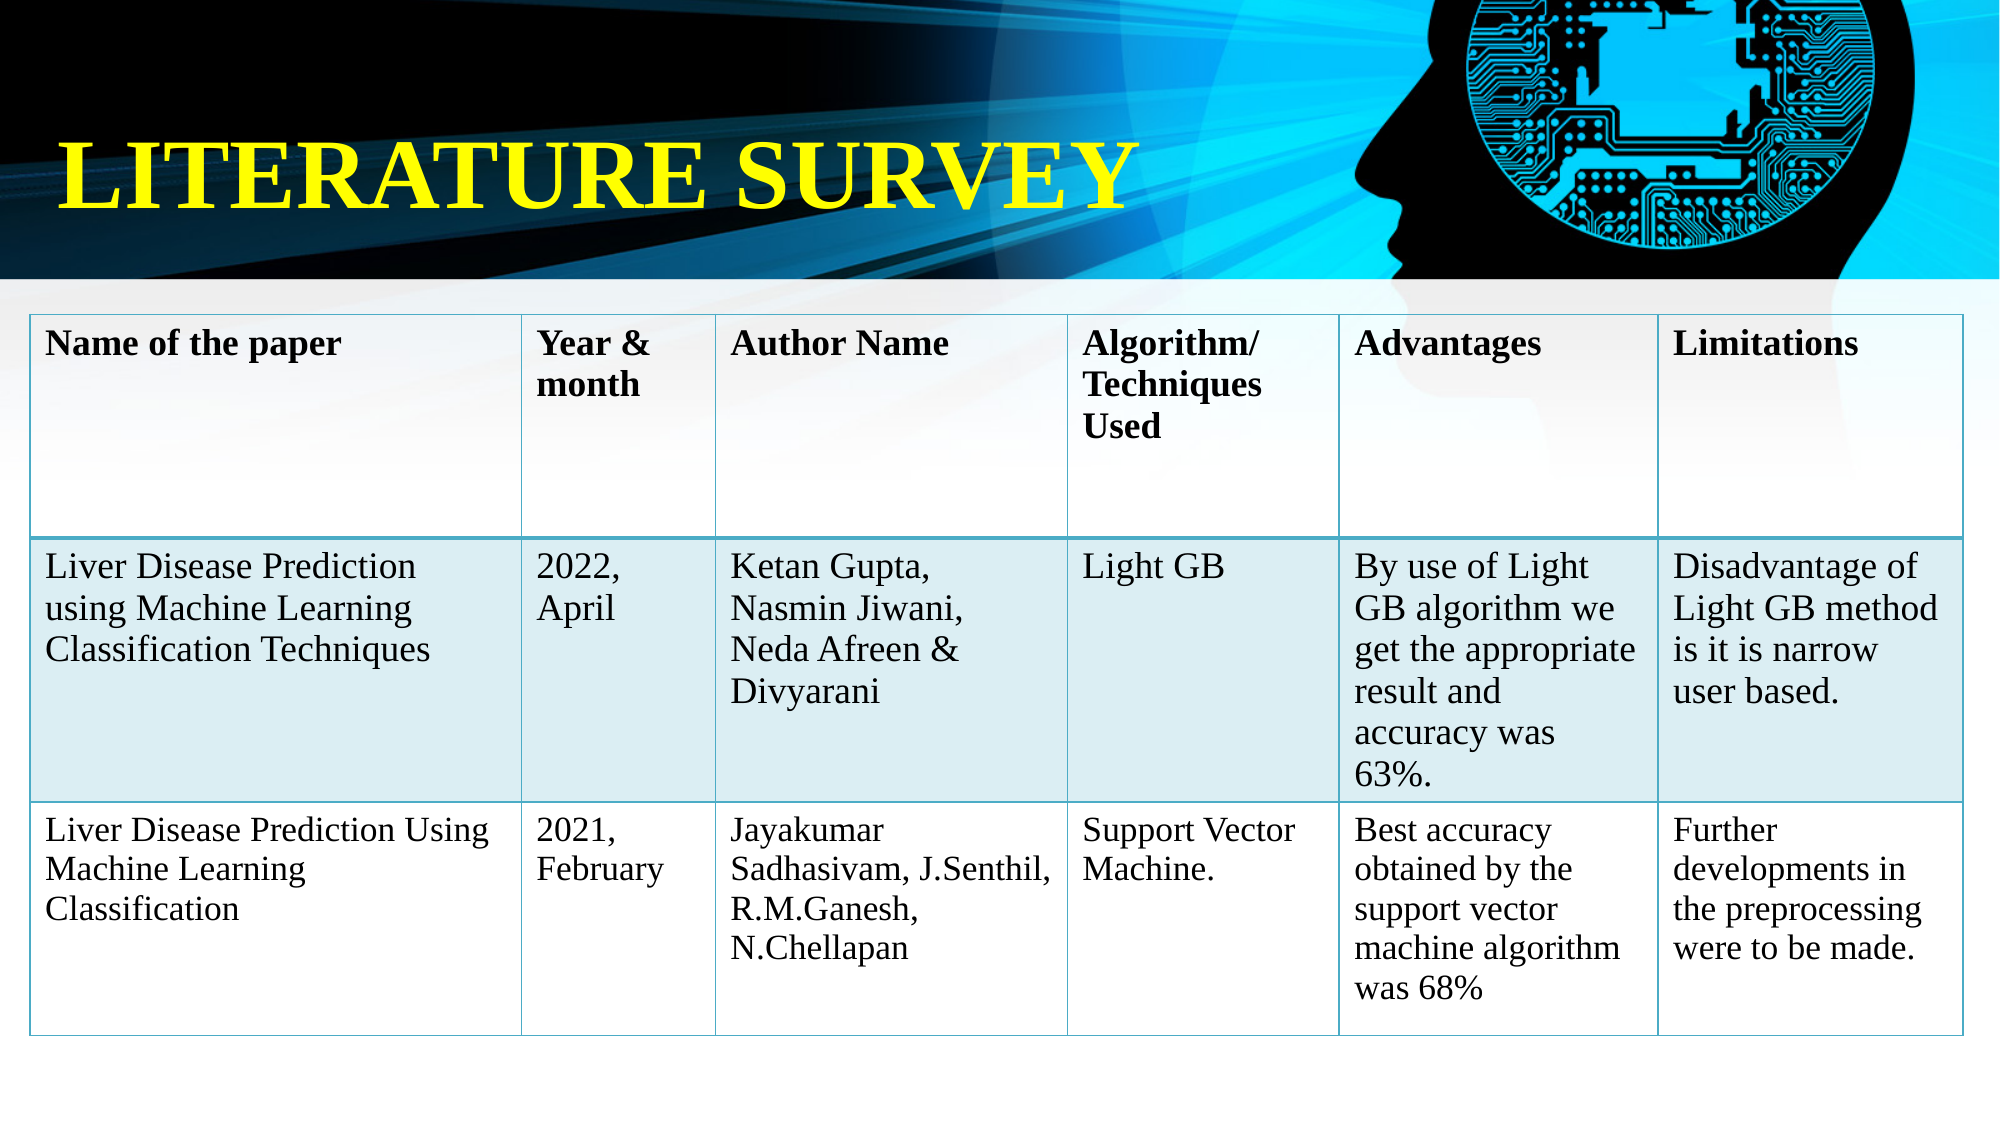

# LITERATURE SURVEY
| Name of the paper | Year & month | Author Name | Algorithm/ Techniques Used | Advantages | Limitations |
| --- | --- | --- | --- | --- | --- |
| Liver Disease Prediction using Machine Learning Classification Techniques | 2022, April | Ketan Gupta, Nasmin Jiwani, Neda Afreen & Divyarani | Light GB | By use of Light GB algorithm we get the appropriate result and accuracy was 63%. | Disadvantage of Light GB method is it is narrow user based. |
| Liver Disease Prediction Using Machine Learning Classification | 2021, February | Jayakumar Sadhasivam, J.Senthil, R.M.Ganesh, N.Chellapan | Support Vector Machine. | Best accuracy obtained by the support vector machine algorithm was 68% | Further developments in the preprocessing were to be made. |